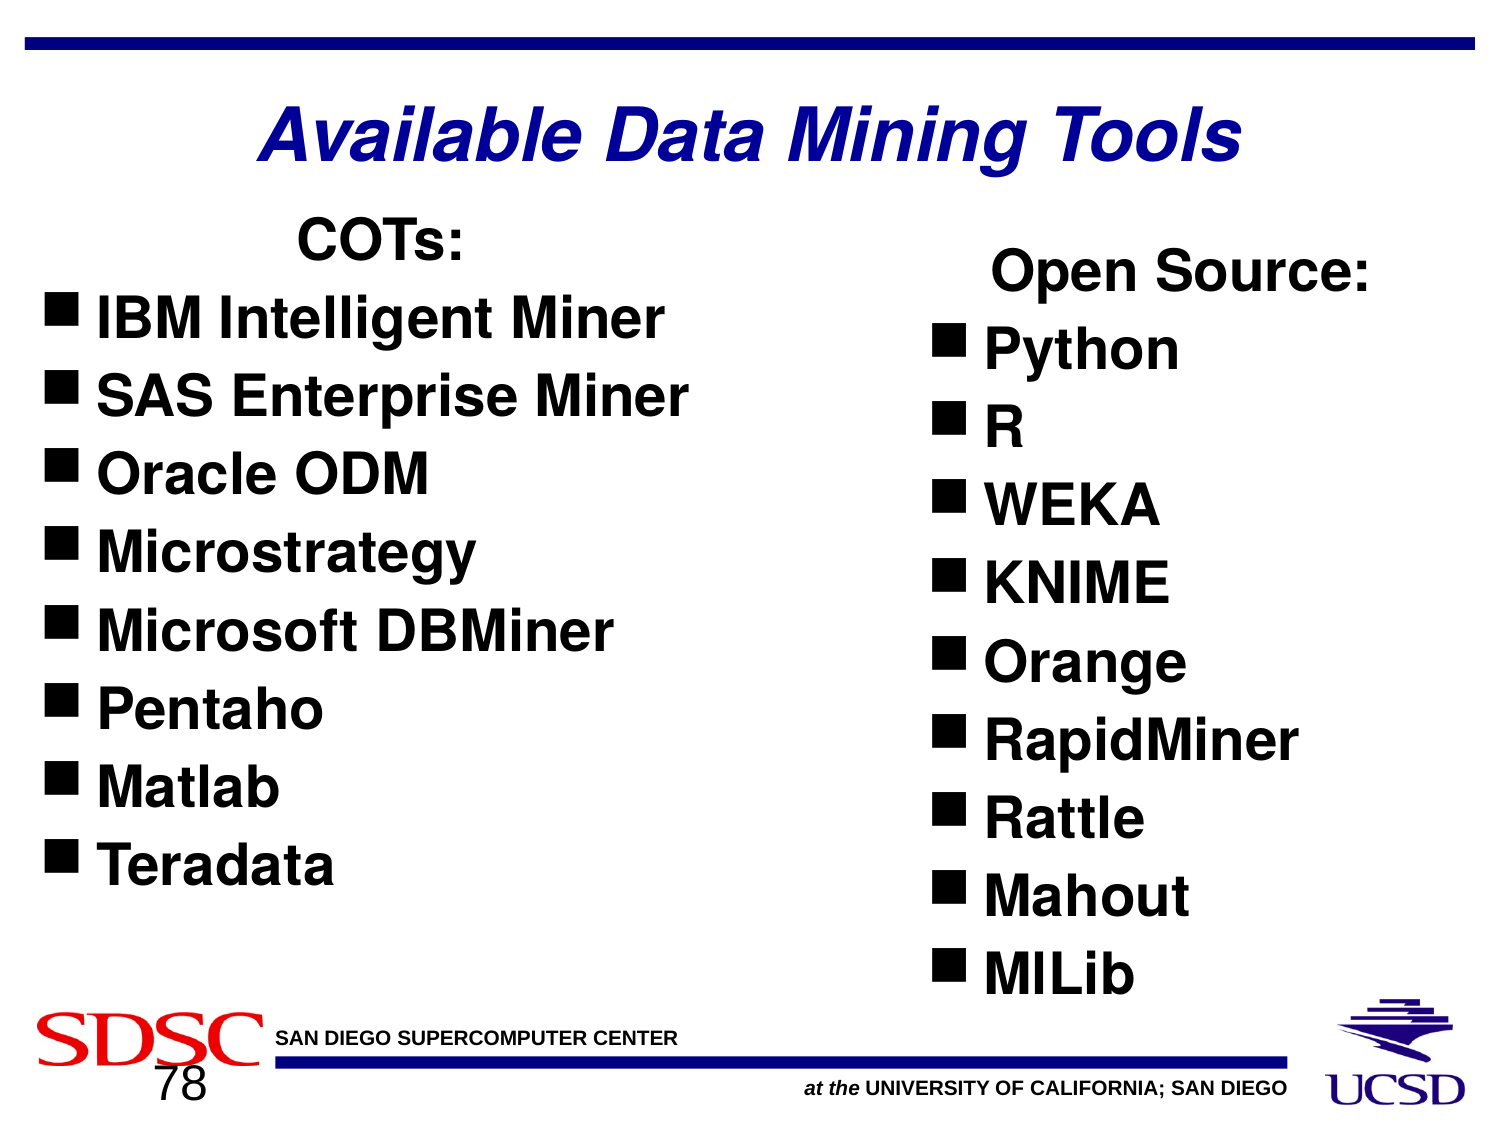

# Available Data Mining Tools
COTs:
IBM Intelligent Miner
SAS Enterprise Miner
Oracle ODM
Microstrategy
Microsoft DBMiner
Pentaho
Matlab
Teradata

Open Source:
Python
R
WEKA
KNIME
Orange
RapidMiner
Rattle
Mahout
MlLib

78